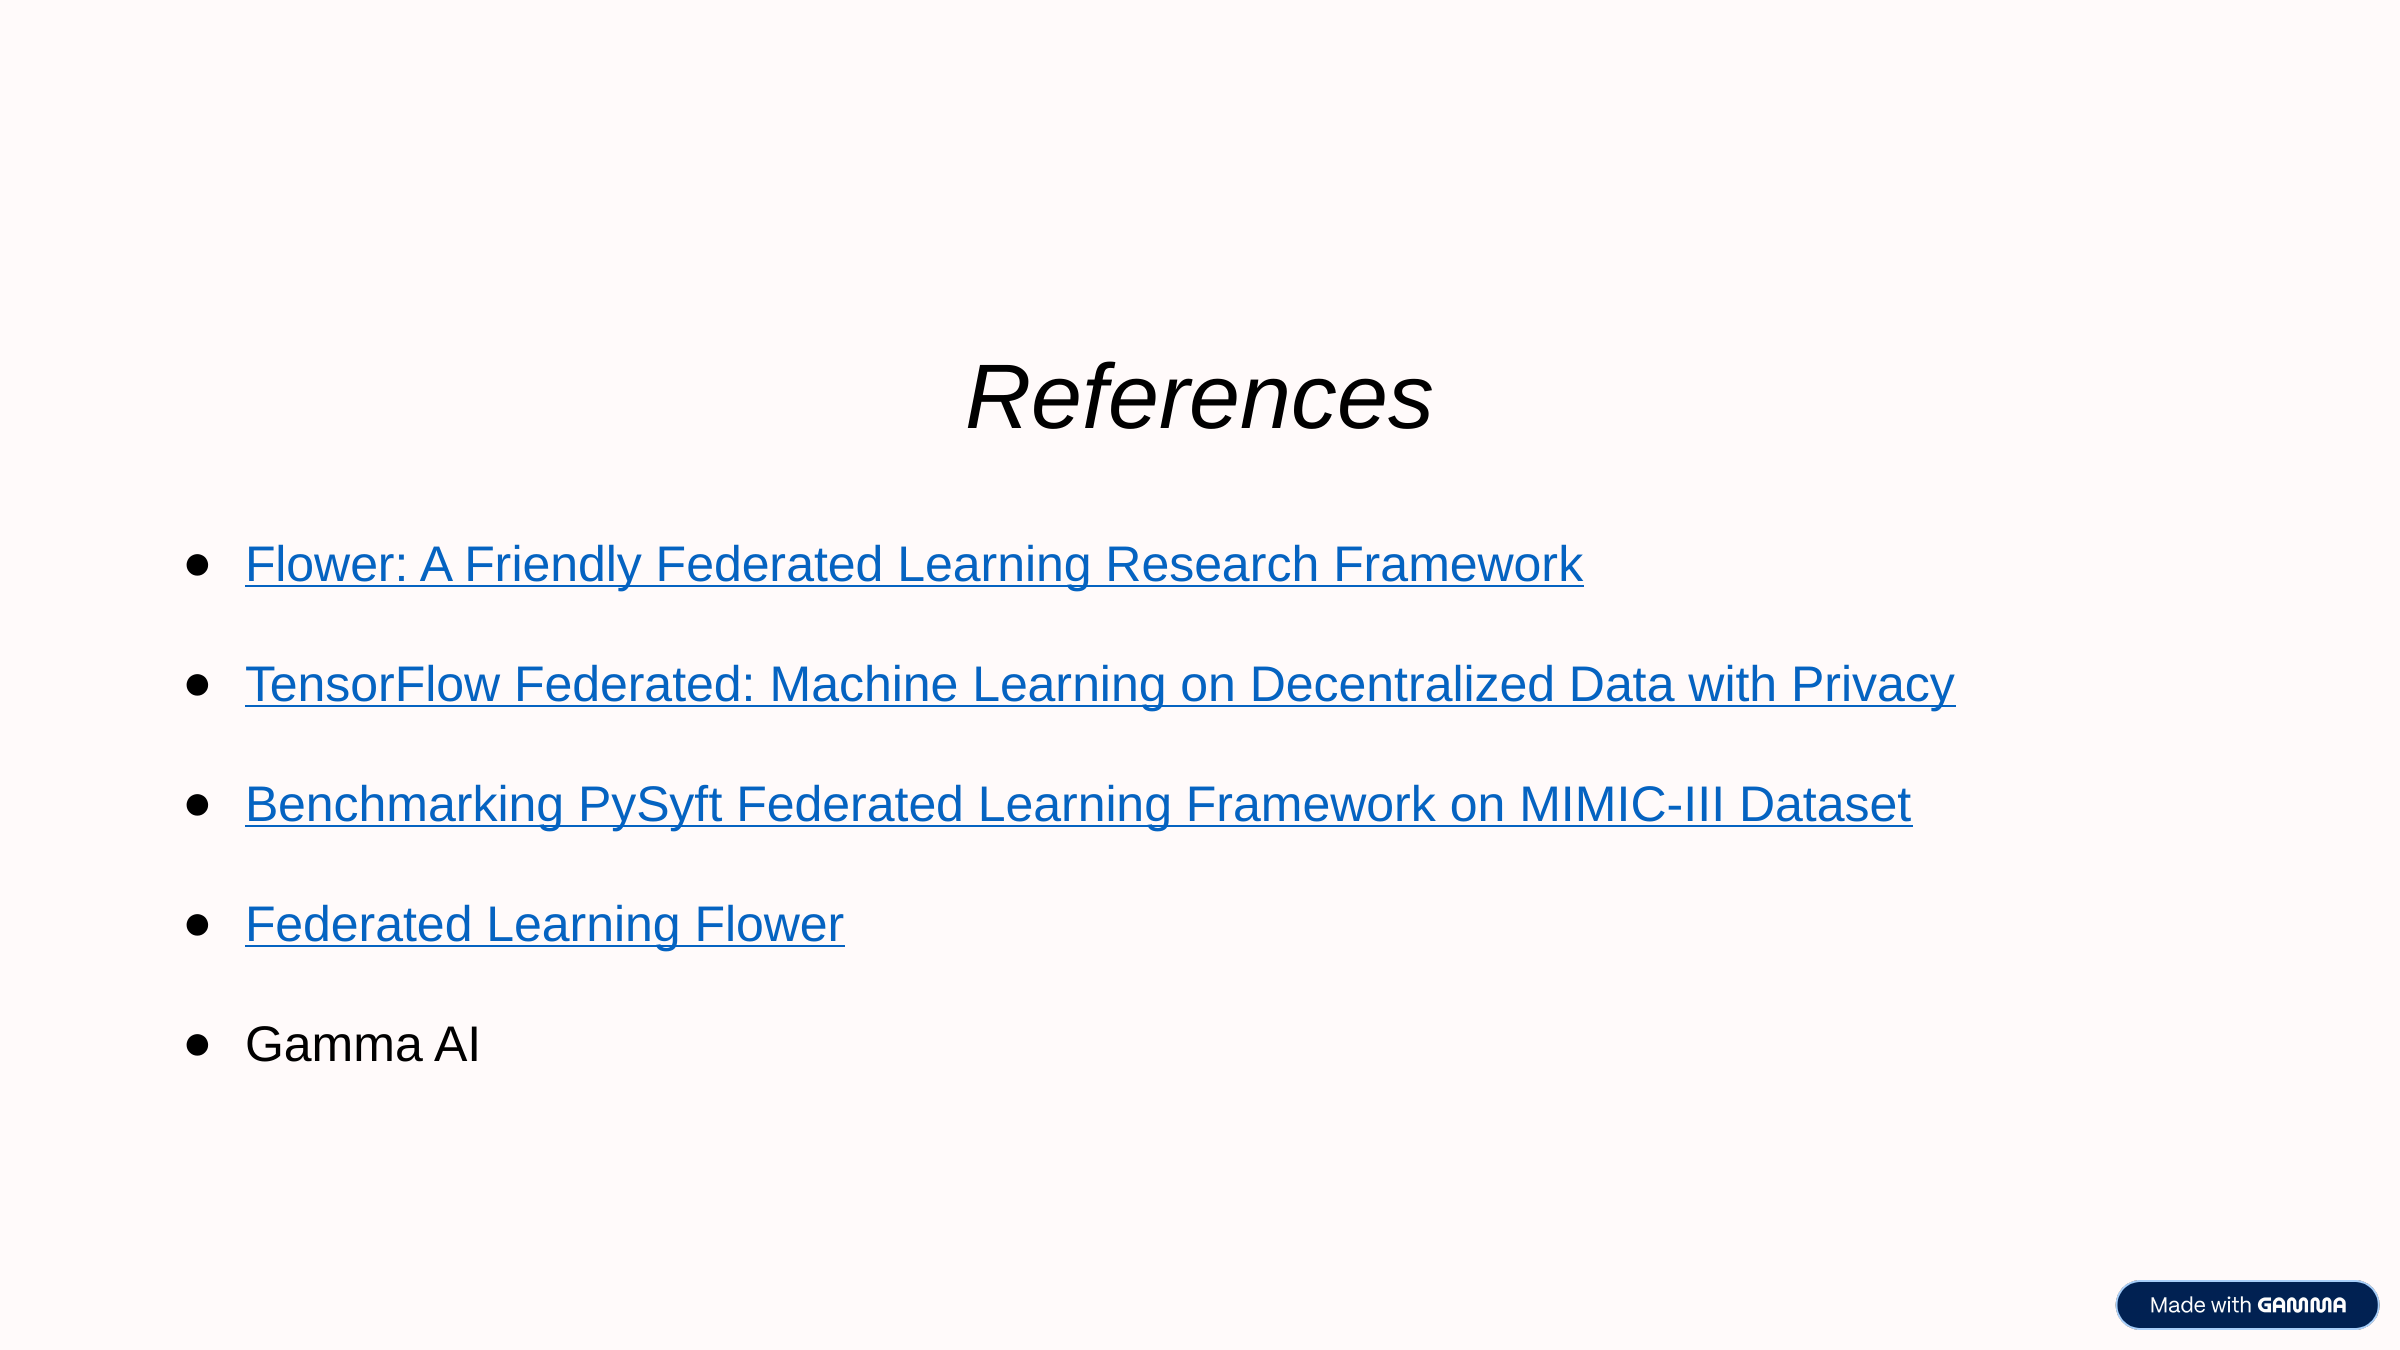

References
Flower: A Friendly Federated Learning Research Framework
TensorFlow Federated: Machine Learning on Decentralized Data with Privacy
Benchmarking PySyft Federated Learning Framework on MIMIC-III Dataset
Federated Learning Flower
Gamma AI